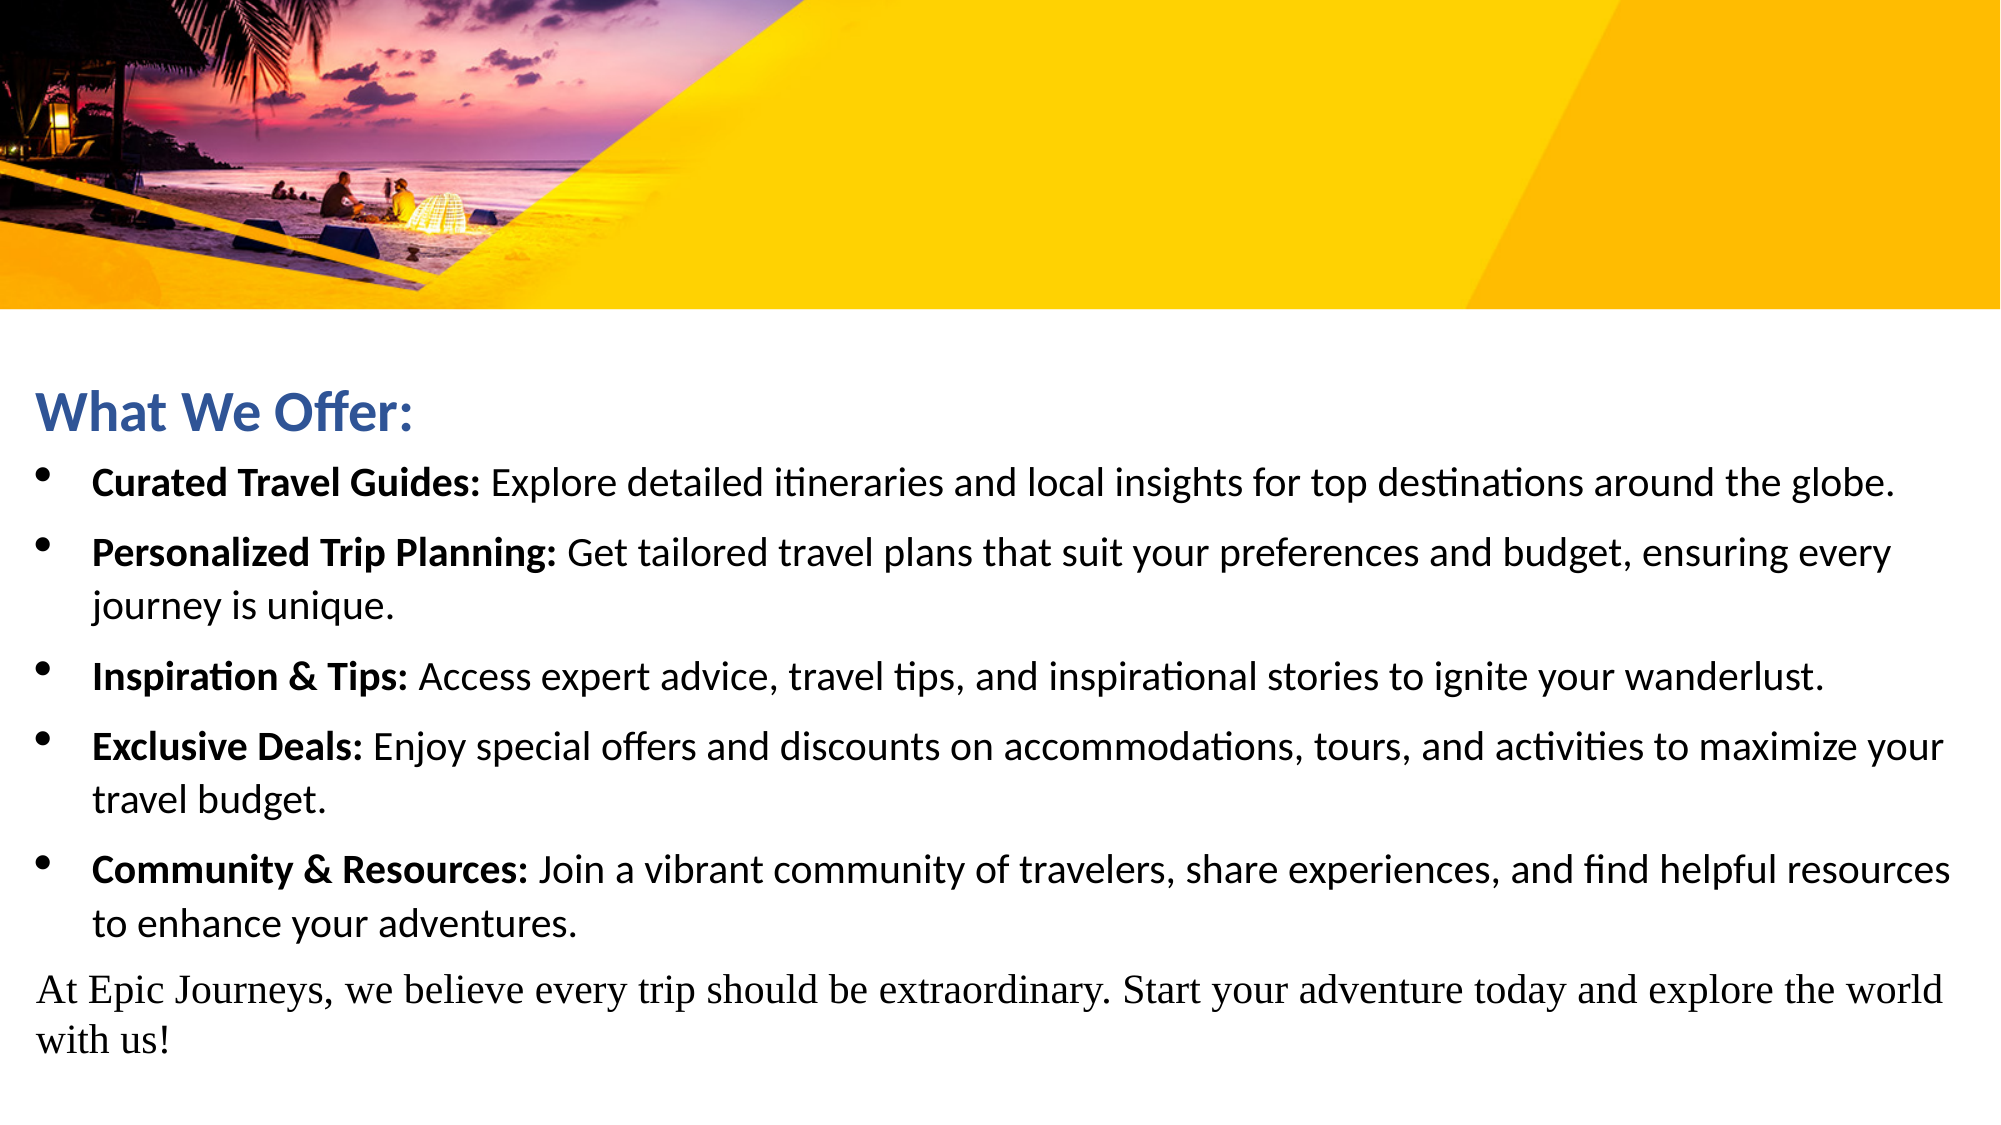

What We Offer:
Curated Travel Guides: Explore detailed itineraries and local insights for top destinations around the globe.
Personalized Trip Planning: Get tailored travel plans that suit your preferences and budget, ensuring every journey is unique.
Inspiration & Tips: Access expert advice, travel tips, and inspirational stories to ignite your wanderlust.
Exclusive Deals: Enjoy special offers and discounts on accommodations, tours, and activities to maximize your travel budget.
Community & Resources: Join a vibrant community of travelers, share experiences, and find helpful resources to enhance your adventures.
At Epic Journeys, we believe every trip should be extraordinary. Start your adventure today and explore the world with us!